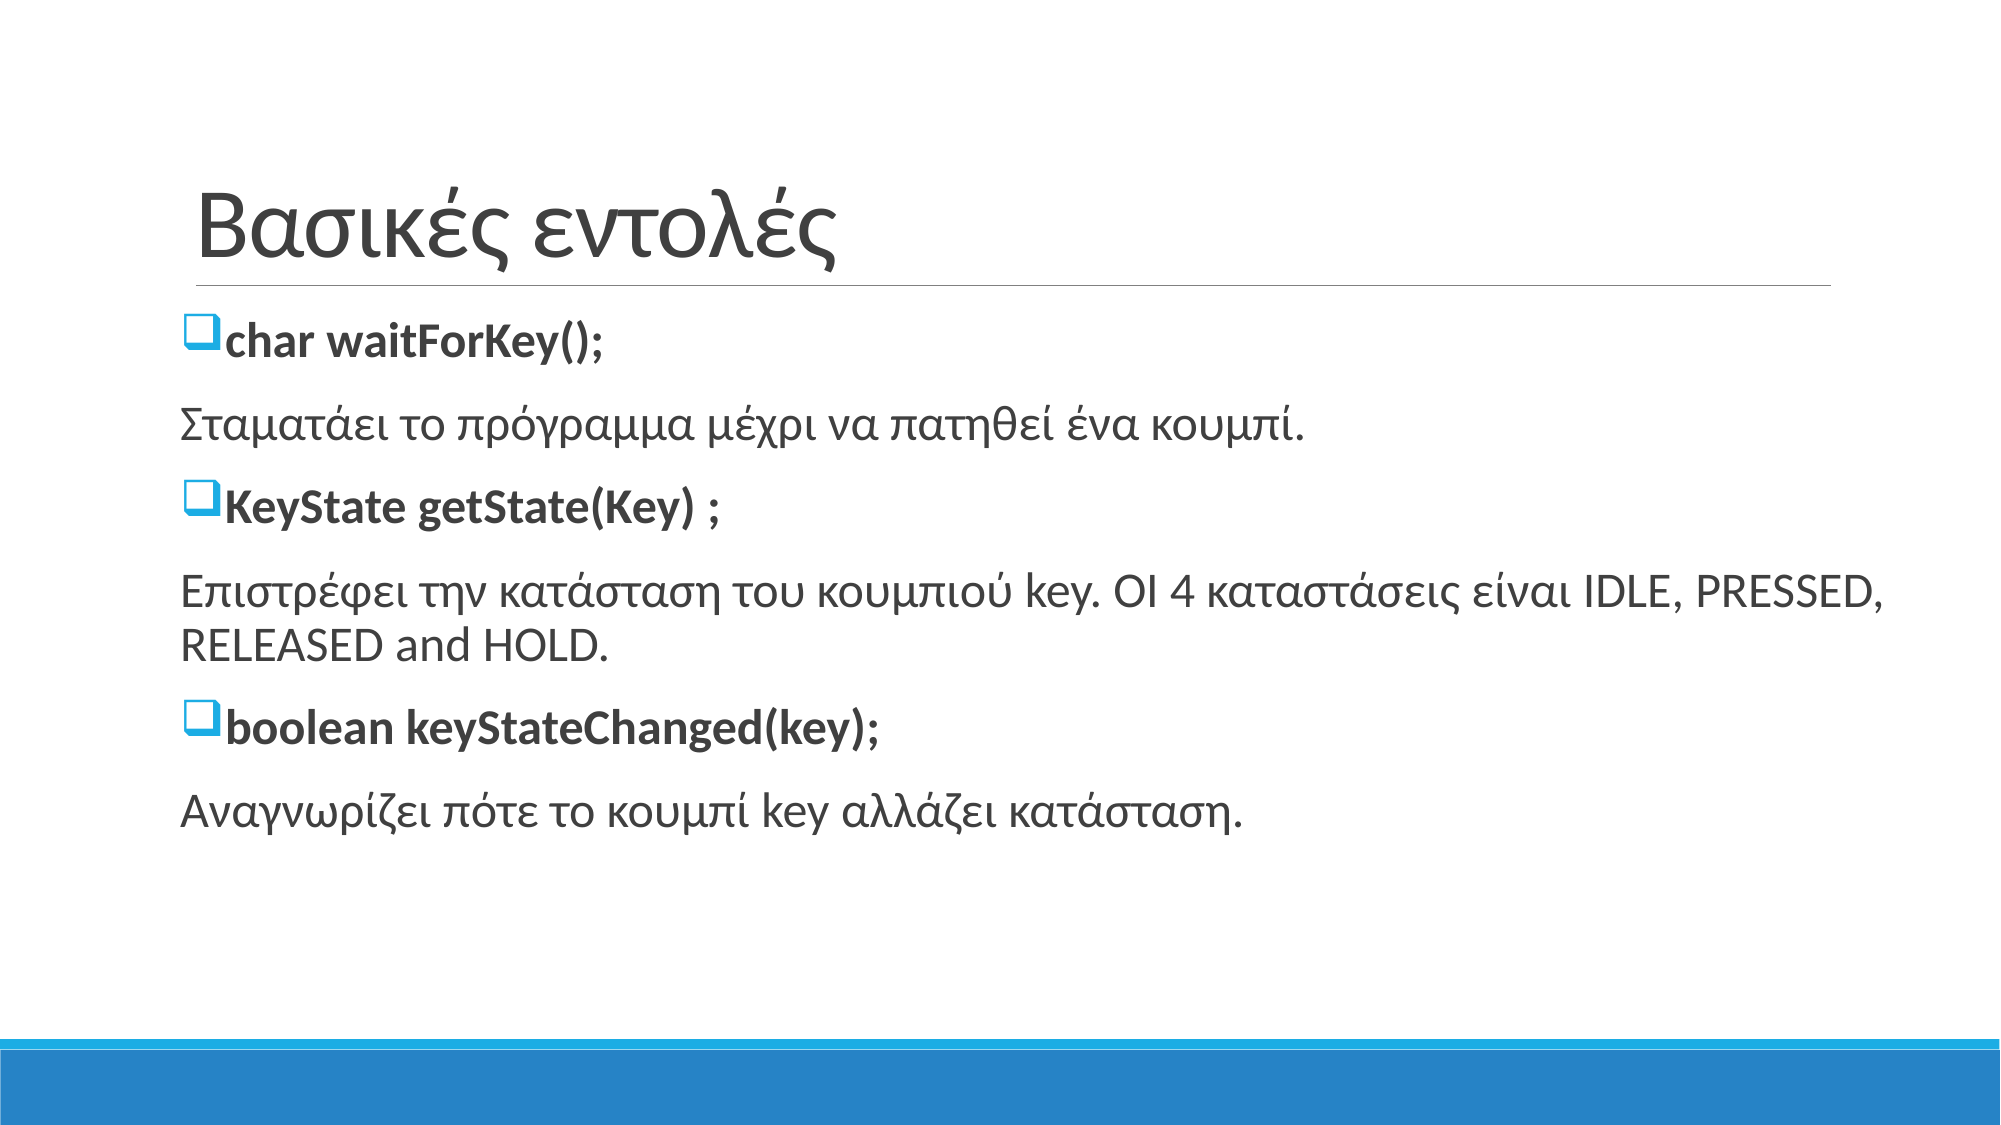

# Βασικές εντολές
char waitForKey();
Σταματάει το πρόγραμμα μέχρι να πατηθεί ένα κουμπί.
KeyState getState(Key) ;
Επιστρέφει την κατάσταση του κουμπιού key. ΟΙ 4 καταστάσεις είναι IDLE, PRESSED, RELEASED and HOLD.
boolean keyStateChanged(key);
Αναγνωρίζει πότε το κουμπί key αλλάζει κατάσταση.